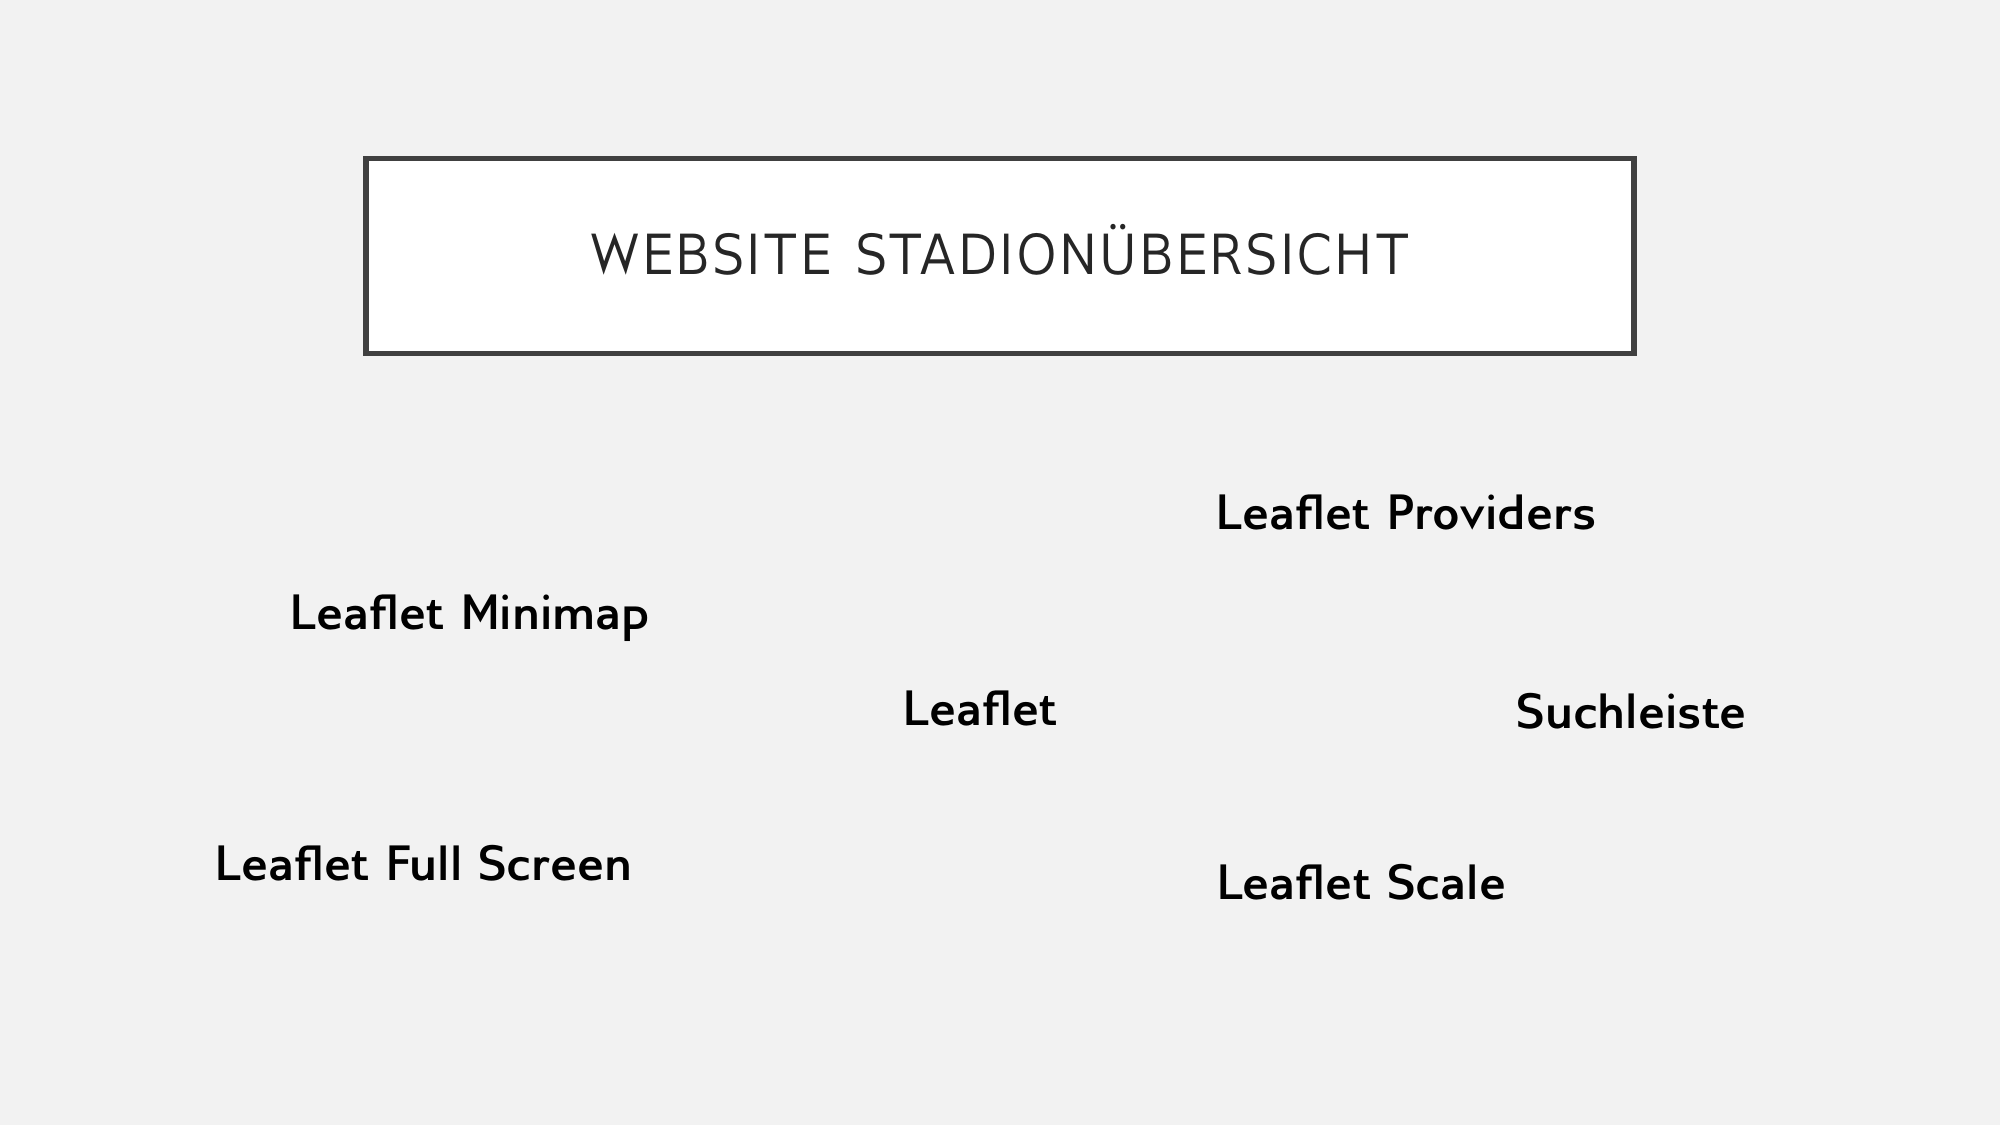

# Website stadionübersicht
Leaflet Providers
Leaflet Minimap
Leaflet
Suchleiste
Leaflet Full Screen
Leaflet Scale